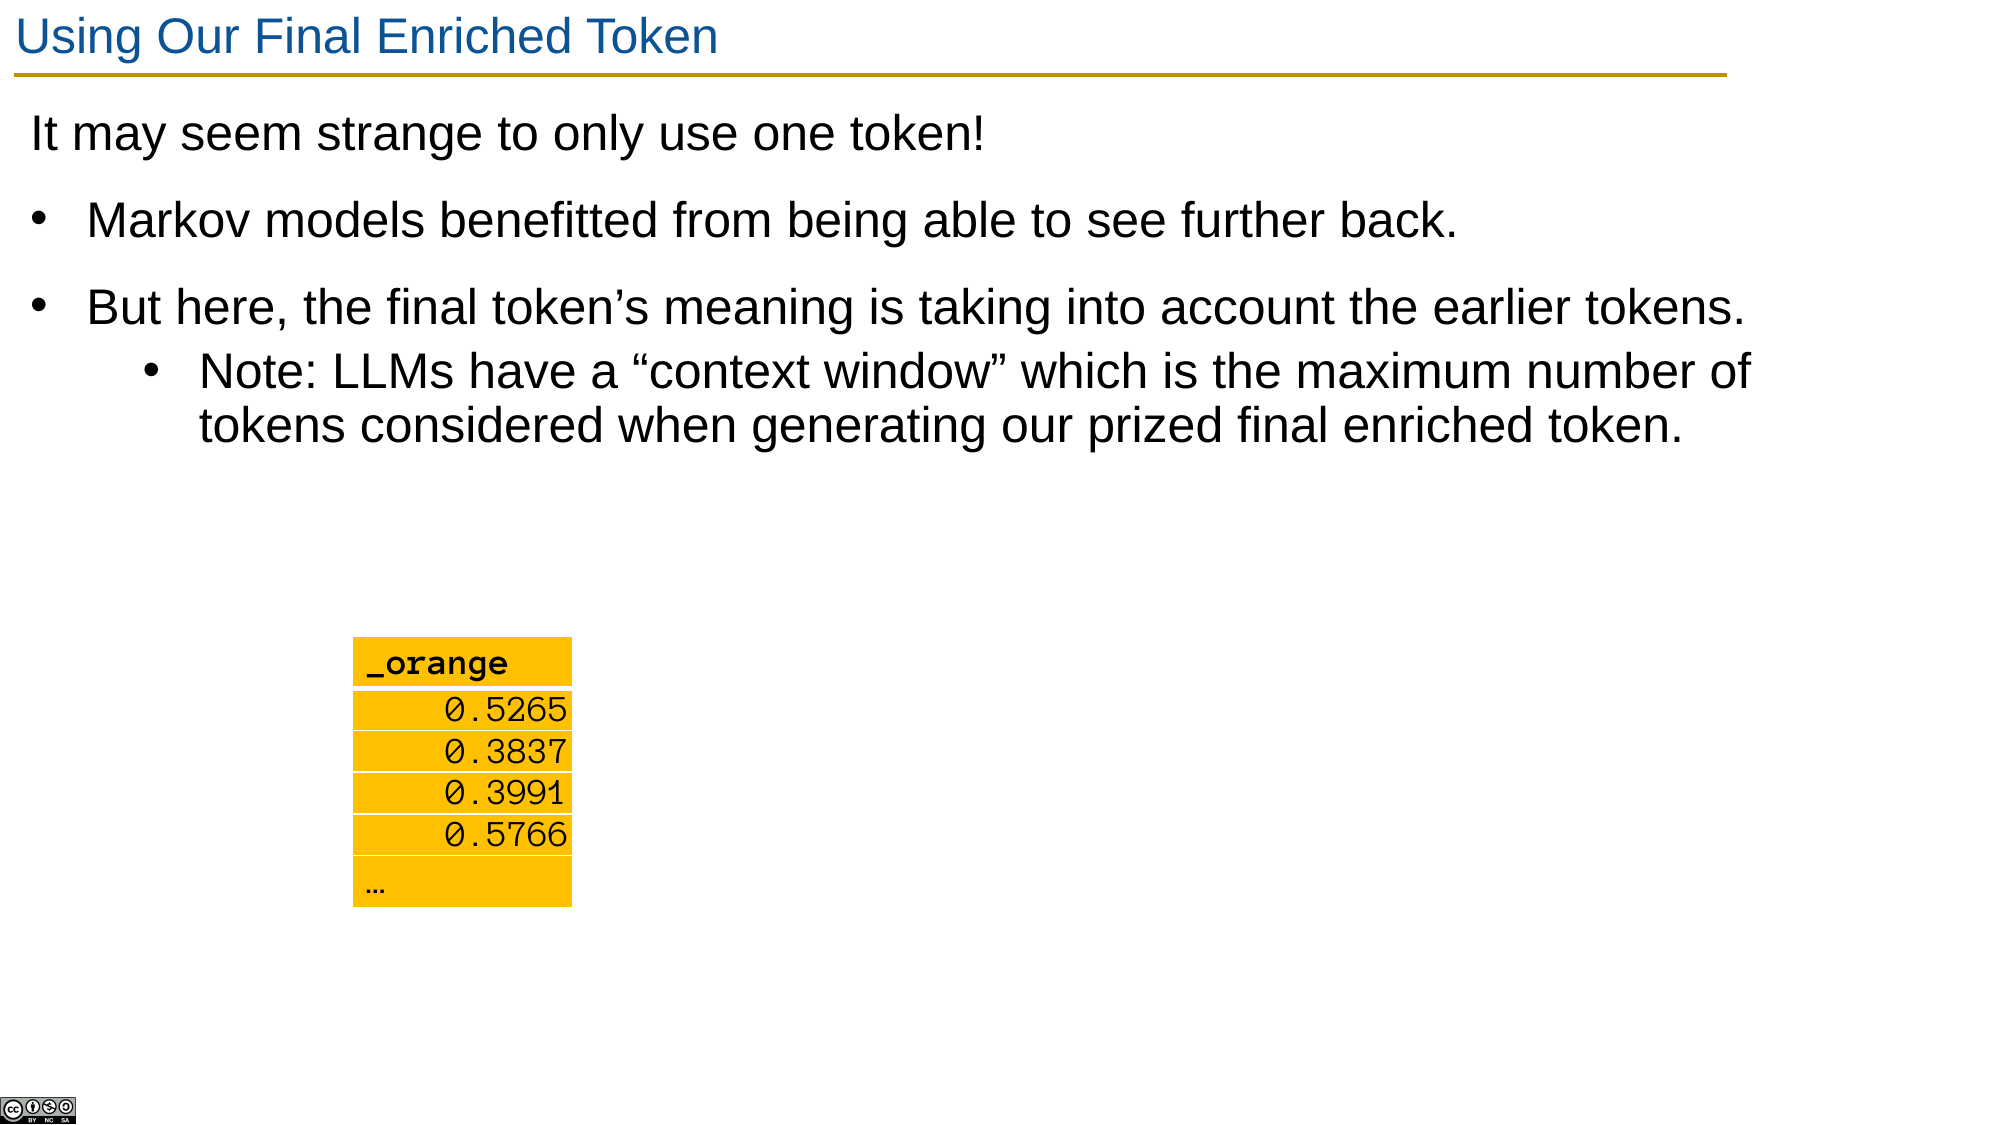

# Using Our Final Enriched Token
It may seem strange to only use one token!
Markov models benefitted from being able to see further back.
But here, the final token’s meaning is taking into account the earlier tokens.
Note: LLMs have a “context window” which is the maximum number of tokens considered when generating our prized final enriched token.
| \_orange |
| --- |
| 0.5265 |
| 0.3837 |
| 0.3991 |
| 0.5766 |
| … |